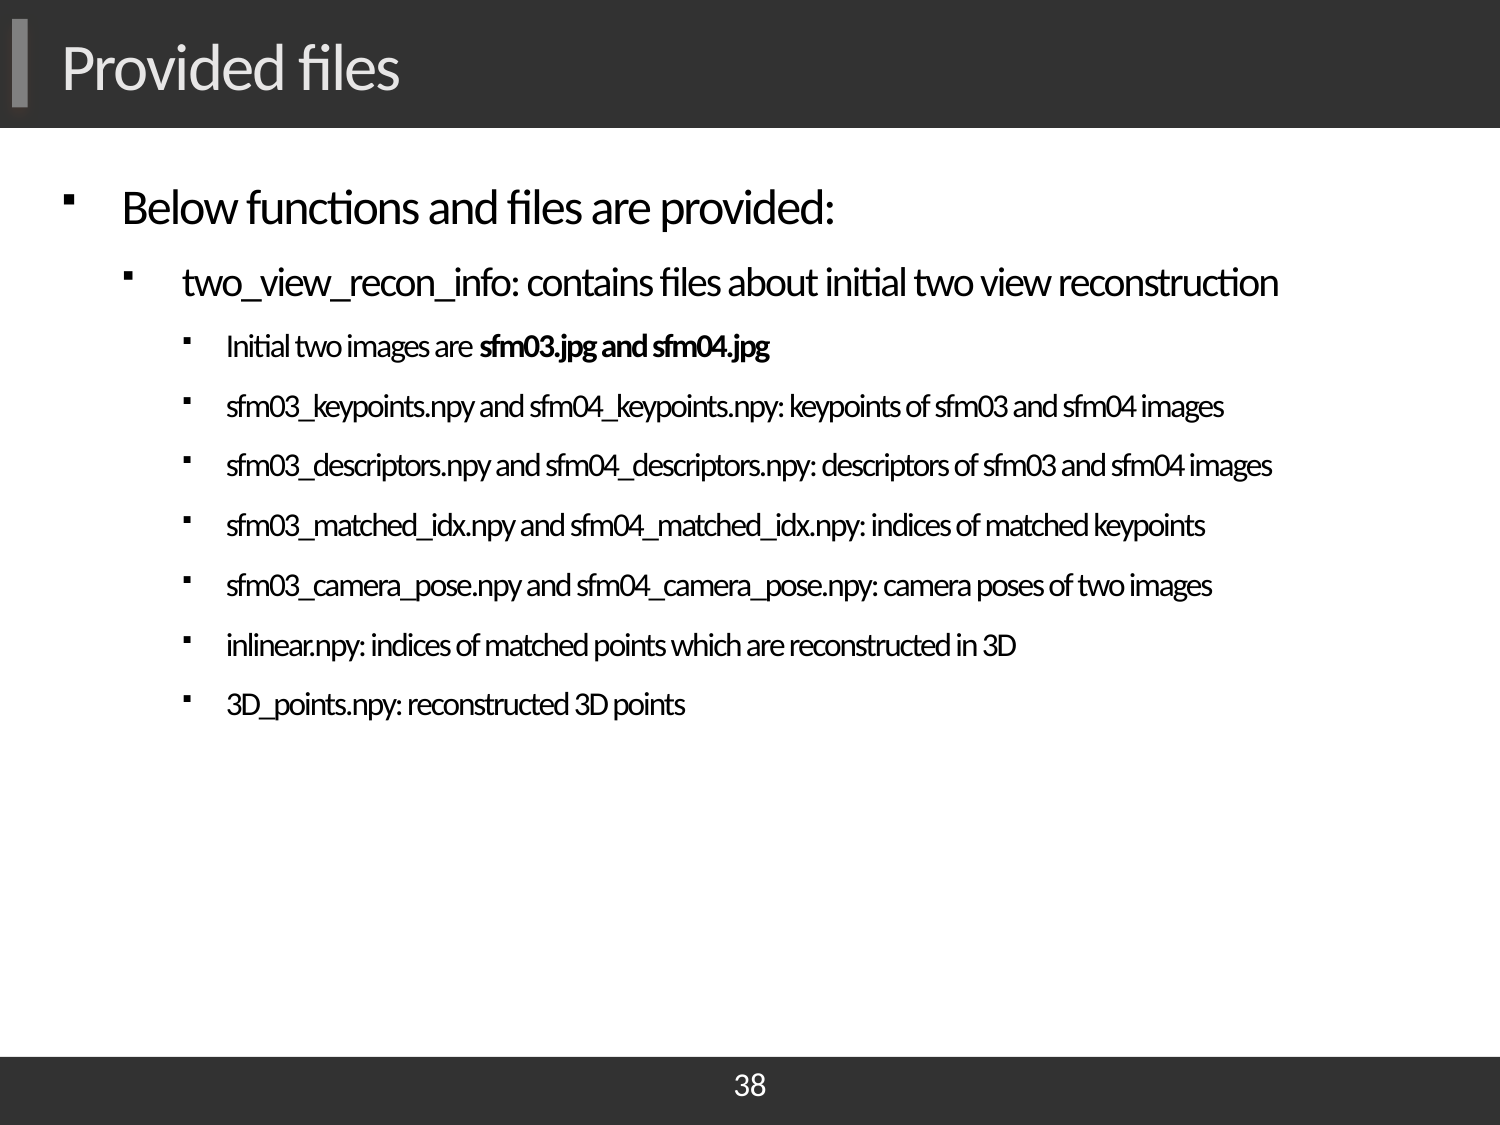

# Provided files
Below functions and files are provided:
two_view_recon_info: contains files about initial two view reconstruction
Initial two images are sfm03.jpg and sfm04.jpg
sfm03_keypoints.npy and sfm04_keypoints.npy: keypoints of sfm03 and sfm04 images
sfm03_descriptors.npy and sfm04_descriptors.npy: descriptors of sfm03 and sfm04 images
sfm03_matched_idx.npy and sfm04_matched_idx.npy: indices of matched keypoints
sfm03_camera_pose.npy and sfm04_camera_pose.npy: camera poses of two images
inlinear.npy: indices of matched points which are reconstructed in 3D
3D_points.npy: reconstructed 3D points
38